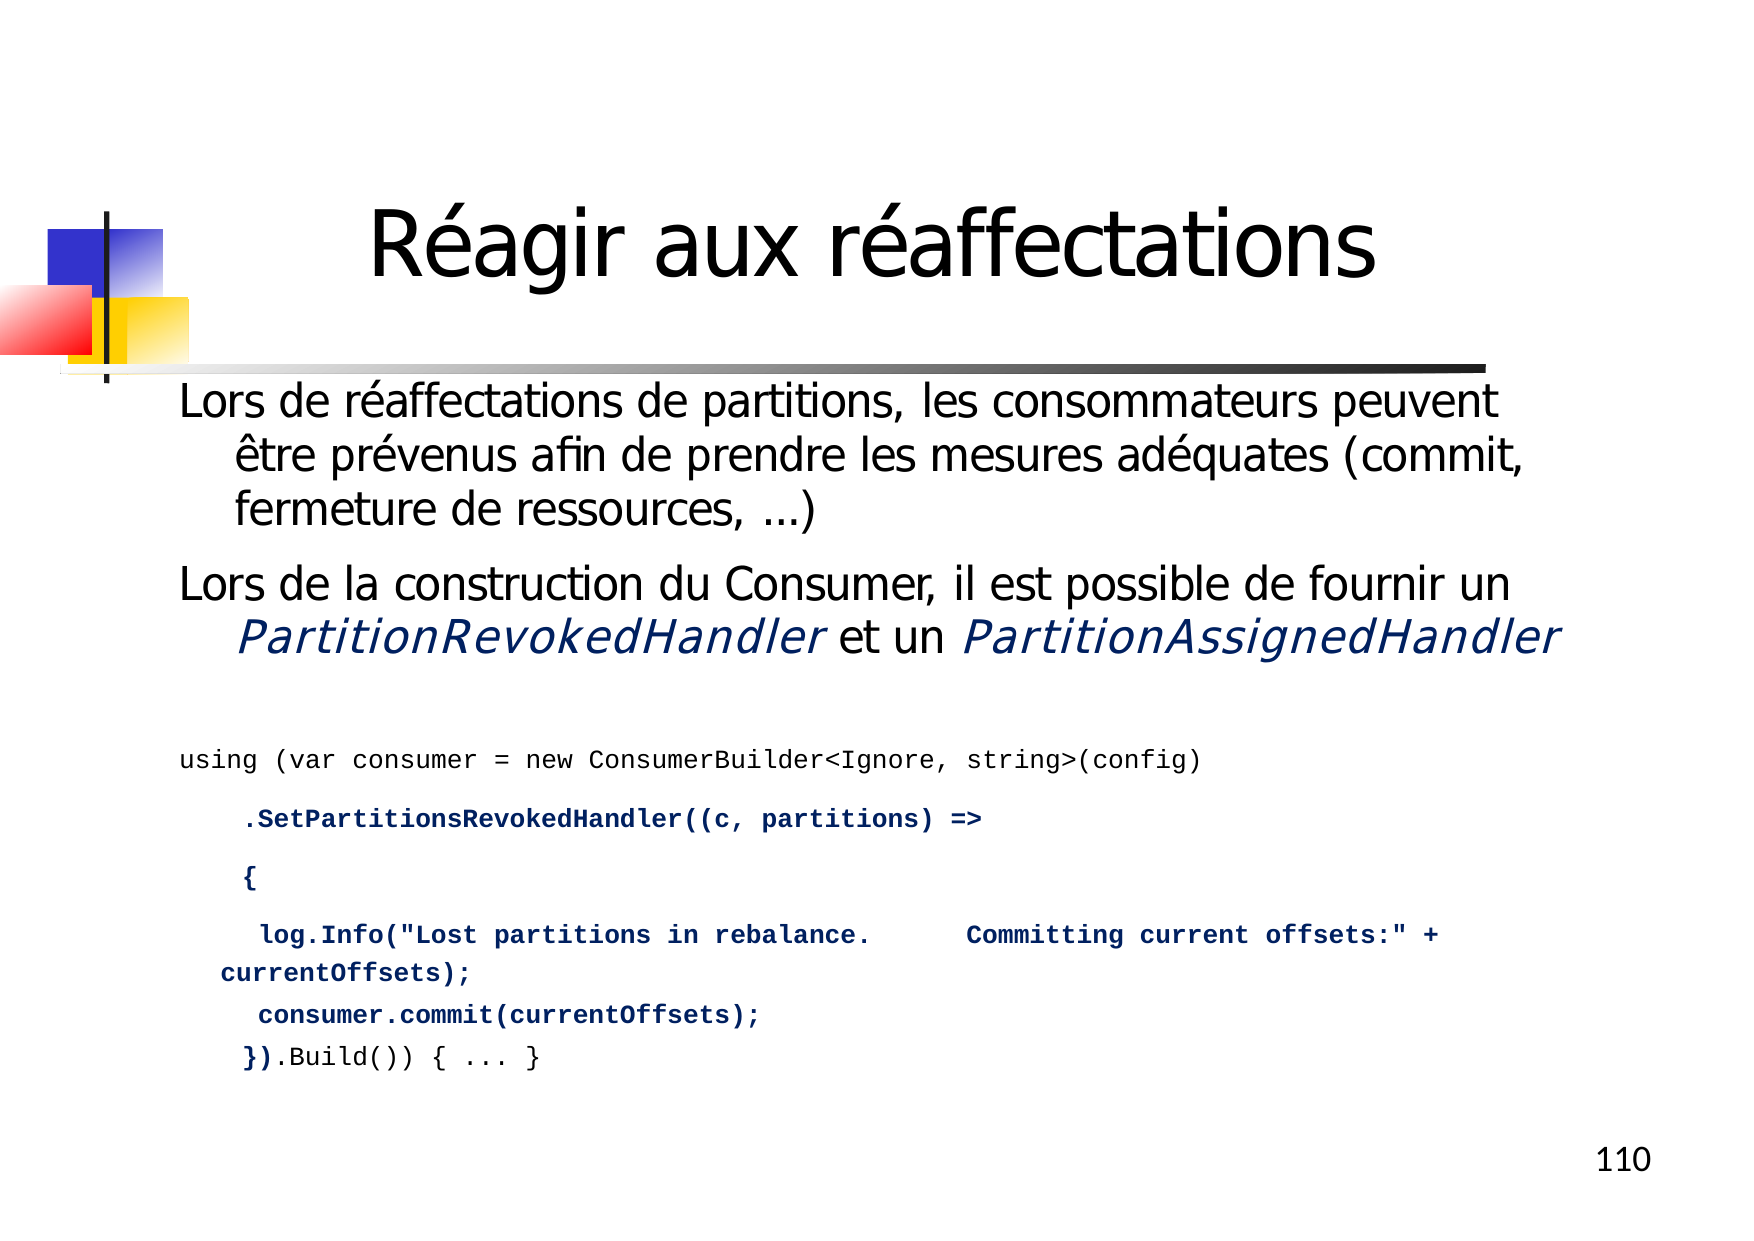

Réagir aux réaffectations
Lors de réaffectations de partitions, les consommateurs peuvent être prévenus afin de prendre les mesures adéquates (commit, fermeture de ressources, …)
Lors de la construction du Consumer, il est possible de fournir un PartitionRevokedHandler et un PartitionAssignedHandler

using (var consumer = new ConsumerBuilder<Ignore, string>(config)
    .SetPartitionsRevokedHandler((c, partitions) =>
    {
     log.Info("Lost partitions in rebalance.      Committing current offsets:" + currentOffsets);
     consumer.commit(currentOffsets);
    }).Build()) { ... }